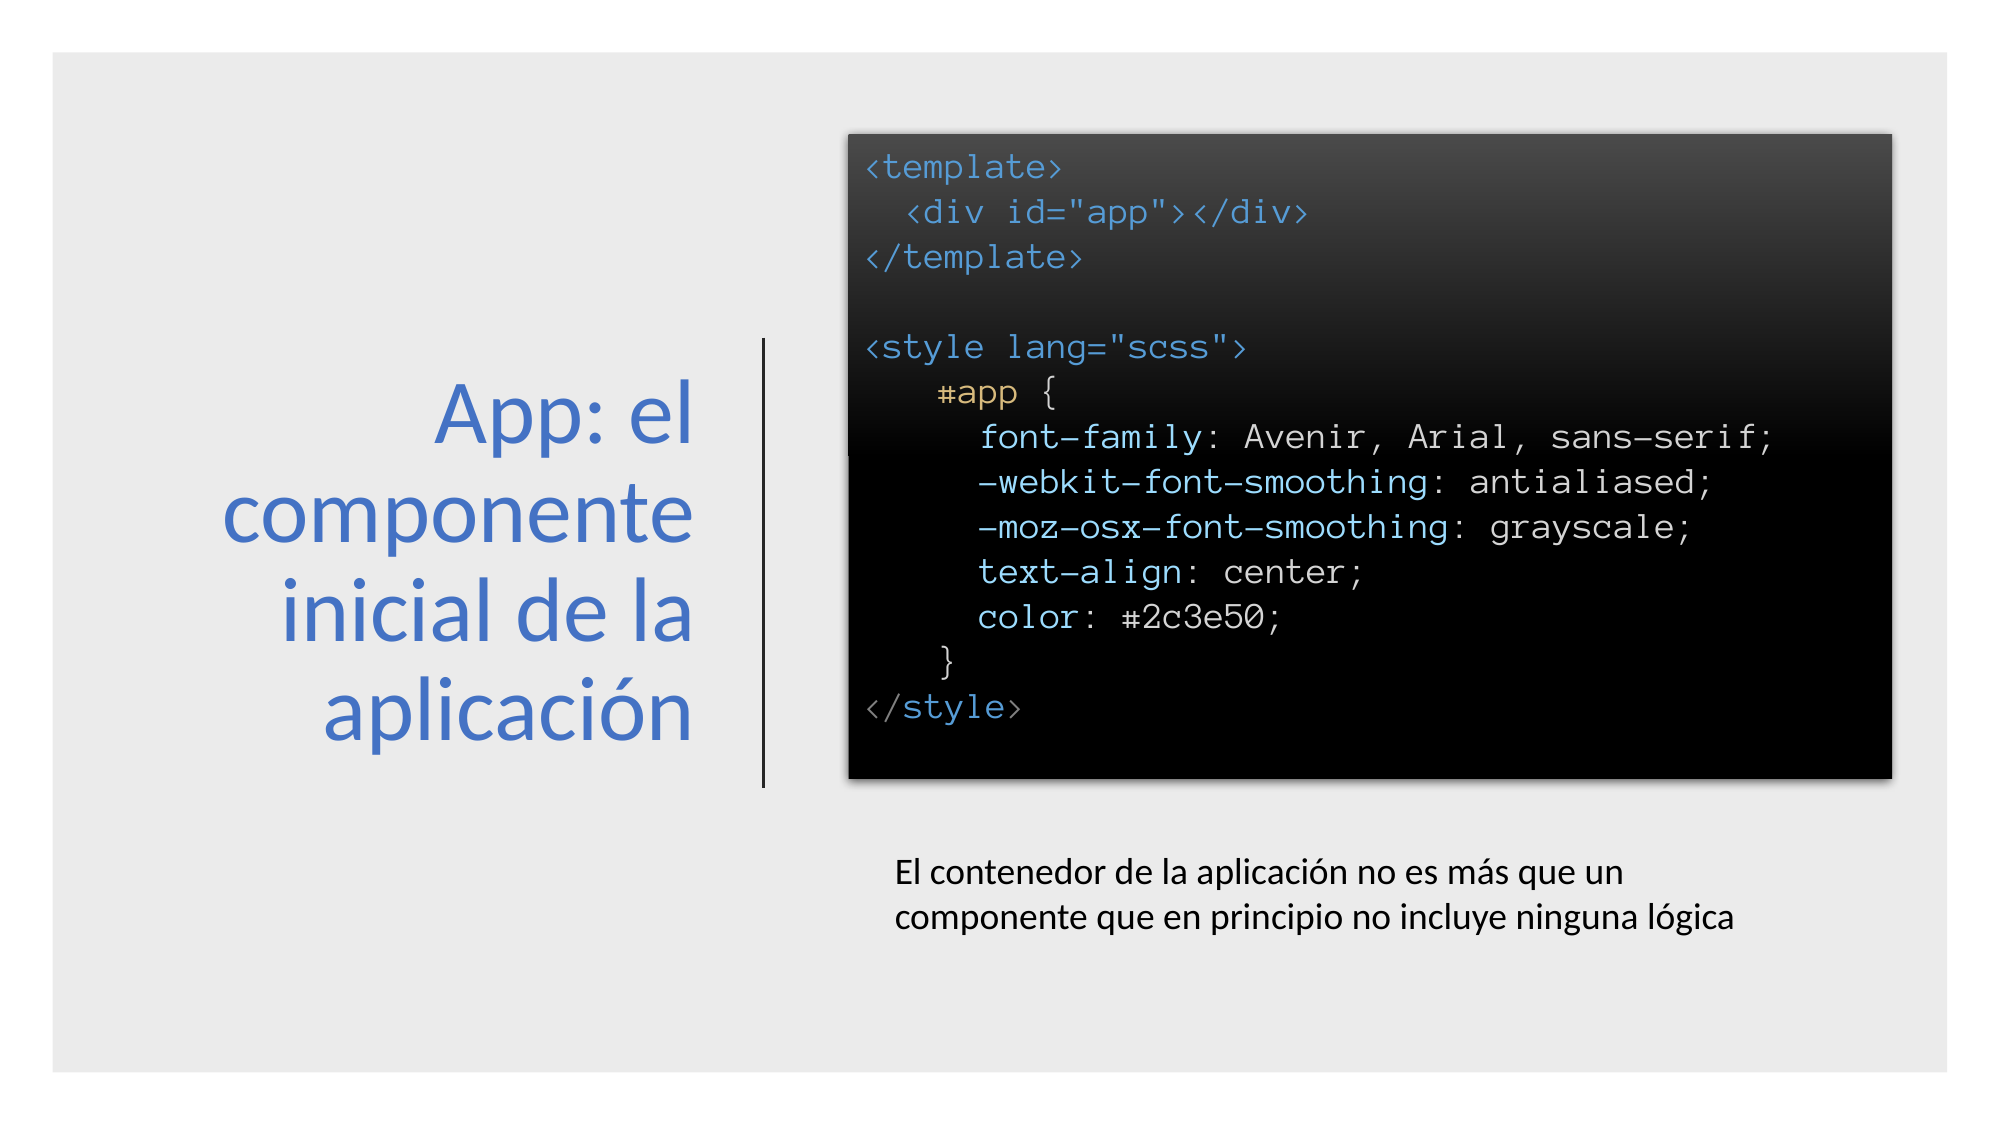

<template>
  <div id="app"></div>
</template>

<style lang="scss">
#app {
  font-family: Avenir, Arial, sans-serif;
  -webkit-font-smoothing: antialiased;
  -moz-osx-font-smoothing: grayscale;
  text-align: center;
  color: #2c3e50;
}
</style>

# App: el componente inicial de la aplicación
El contenedor de la aplicación no es más que un componente que en principio no incluye ninguna lógica